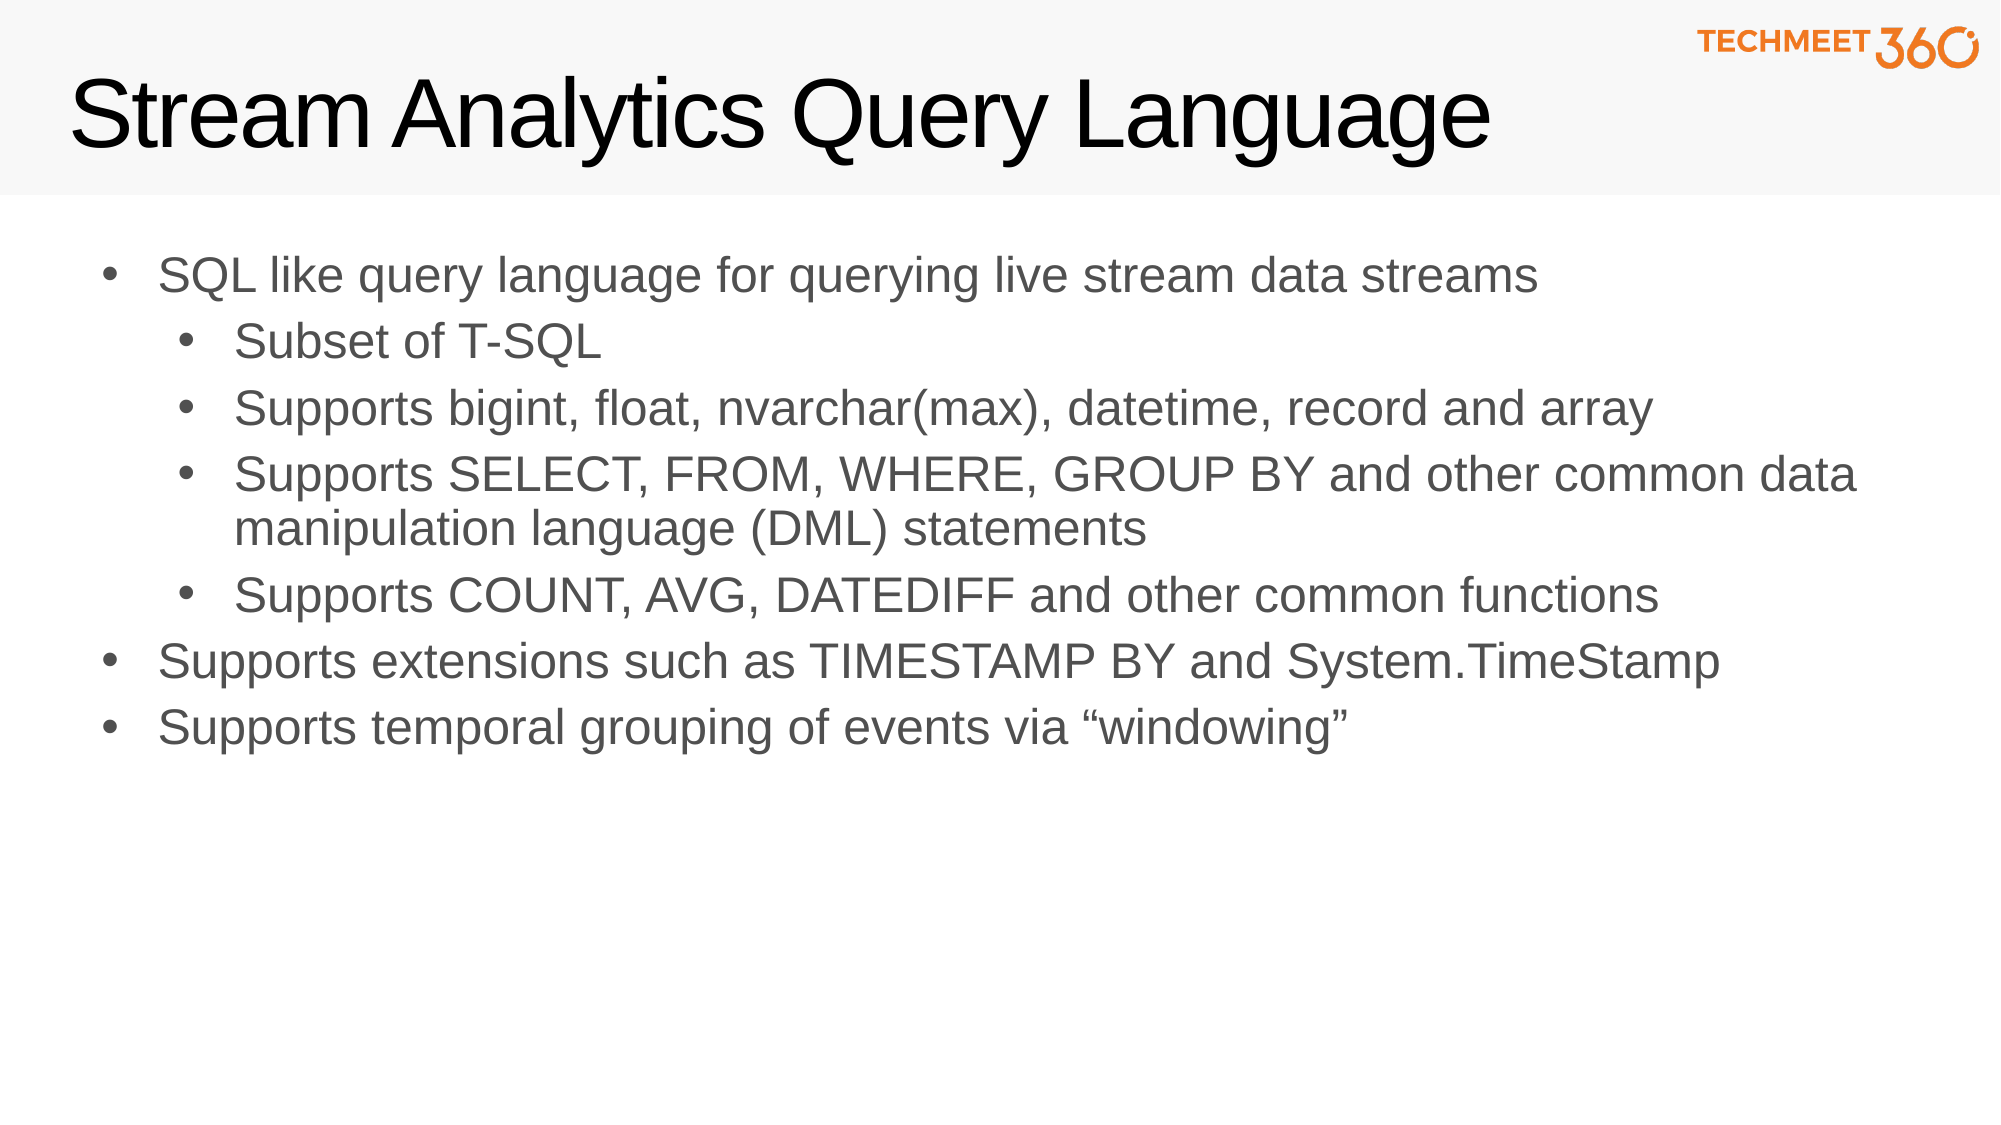

# Stream Analytics Query Language
SQL like query language for querying live stream data streams
Subset of T-SQL
Supports bigint, float, nvarchar(max), datetime, record and array
Supports SELECT, FROM, WHERE, GROUP BY and other common data manipulation language (DML) statements
Supports COUNT, AVG, DATEDIFF and other common functions
Supports extensions such as TIMESTAMP BY and System.TimeStamp
Supports temporal grouping of events via “windowing”